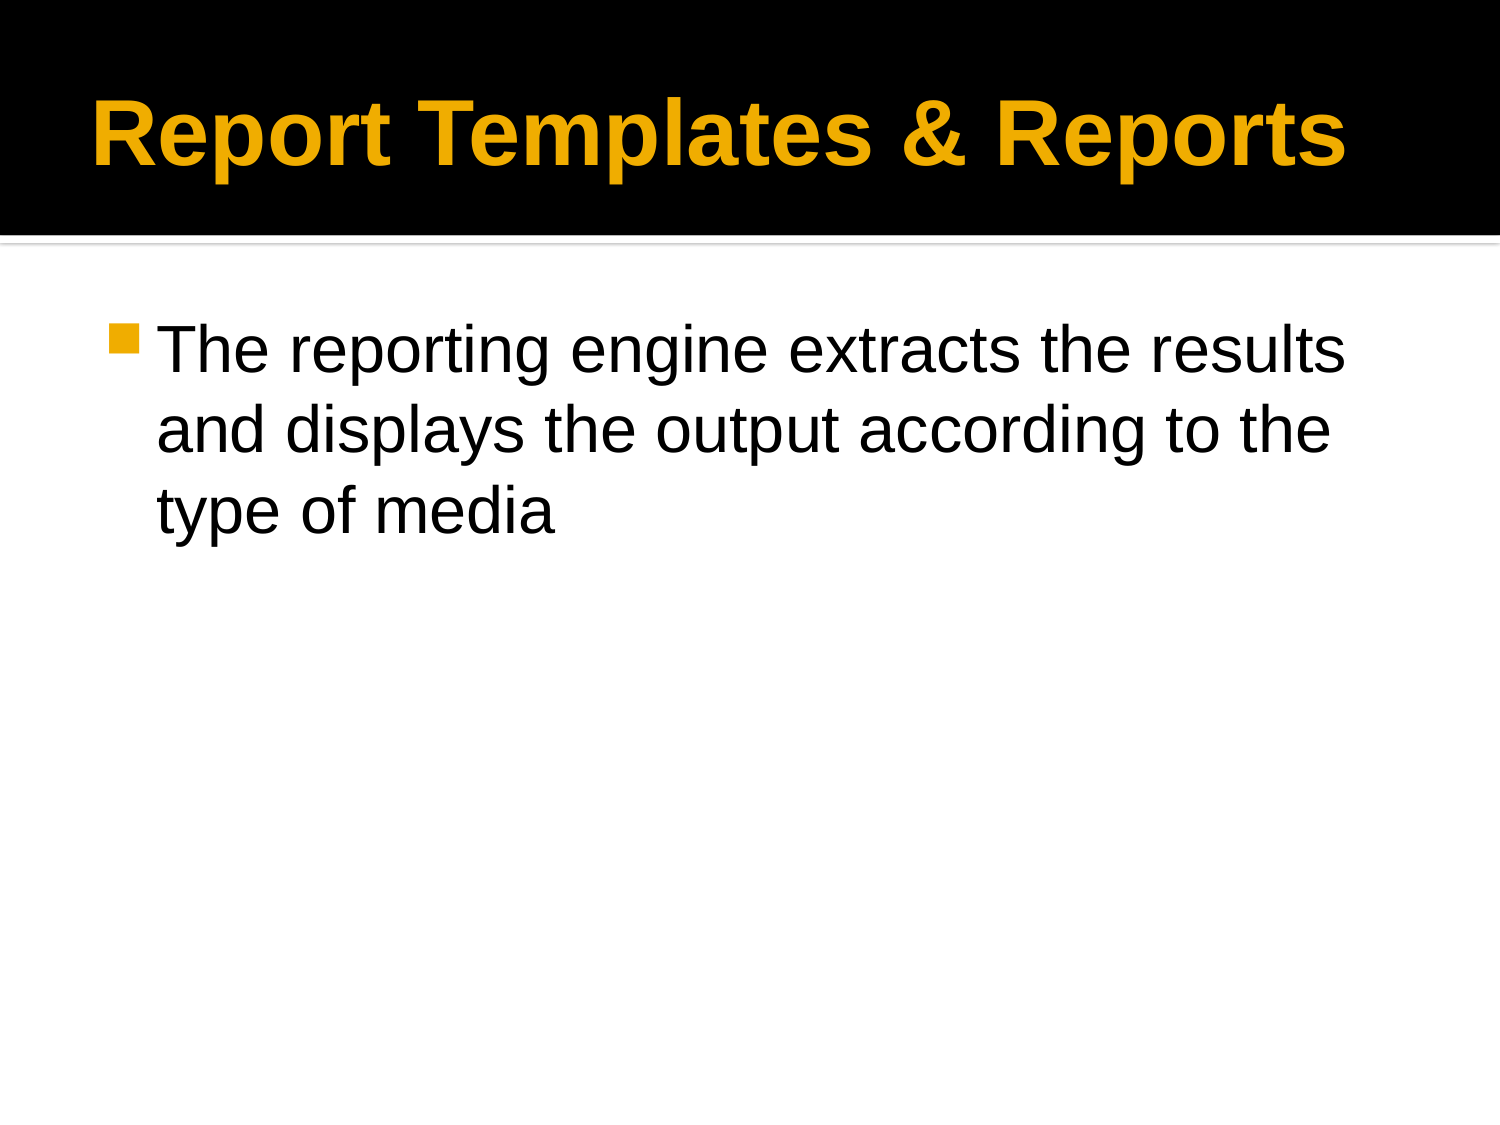

# Report Templates & Reports
The reporting engine extracts the results and displays the output according to the type of media